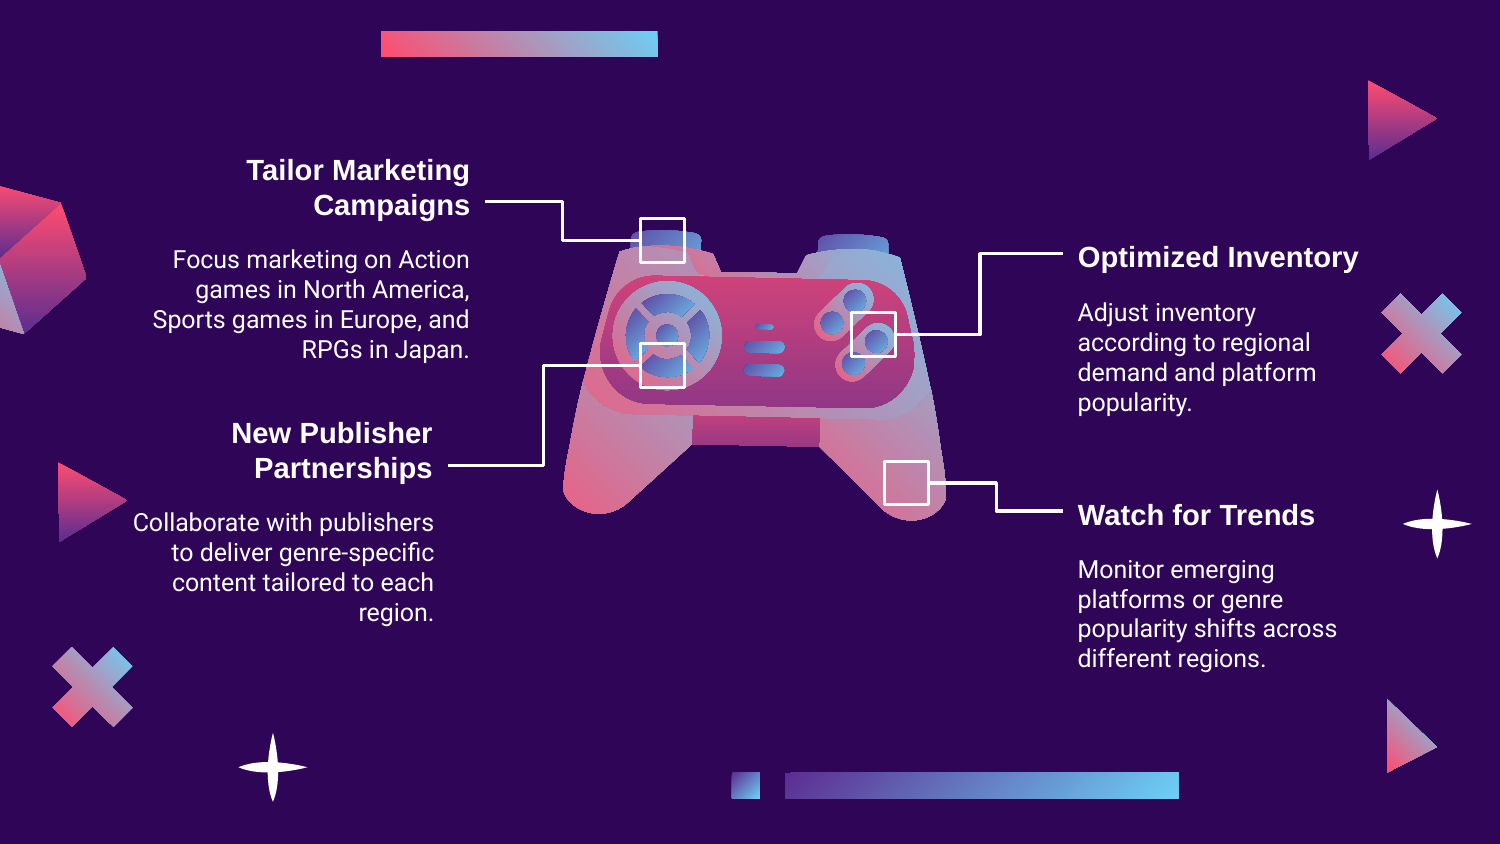

Tailor Marketing Campaigns

Optimized Inventory
Focus marketing on Action games in North America, Sports games in Europe, and RPGs in Japan.
Adjust inventory according to regional demand and platform popularity.

New Publisher Partnerships

Watch for Trends
Collaborate with publishers to deliver genre-specific content tailored to each region.
Monitor emerging platforms or genre popularity shifts across different regions.